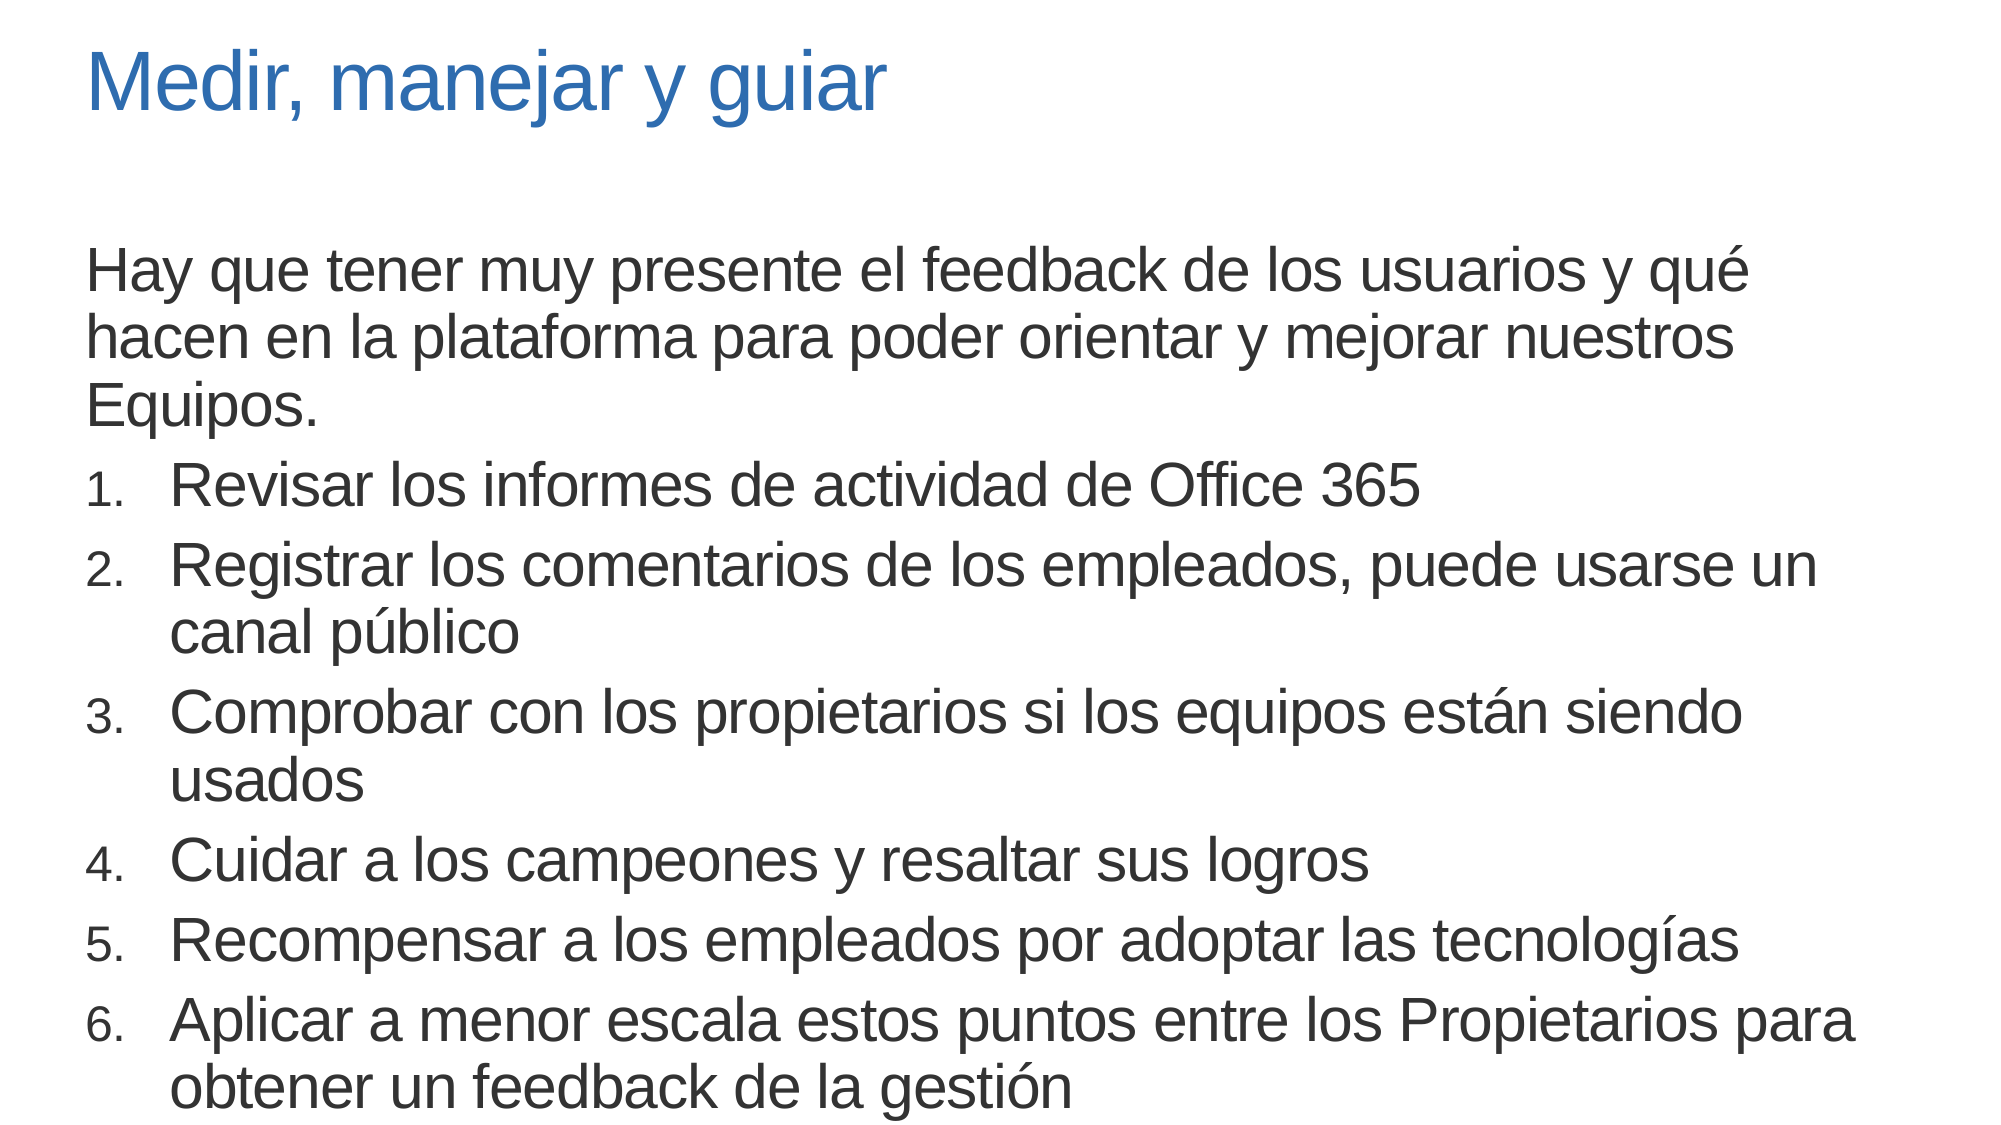

# Medir, manejar y guiar
Hay que tener muy presente el feedback de los usuarios y qué hacen en la plataforma para poder orientar y mejorar nuestros Equipos.
Revisar los informes de actividad de Office 365
Registrar los comentarios de los empleados, puede usarse un canal público
Comprobar con los propietarios si los equipos están siendo usados
Cuidar a los campeones y resaltar sus logros
Recompensar a los empleados por adoptar las tecnologías
Aplicar a menor escala estos puntos entre los Propietarios para obtener un feedback de la gestión